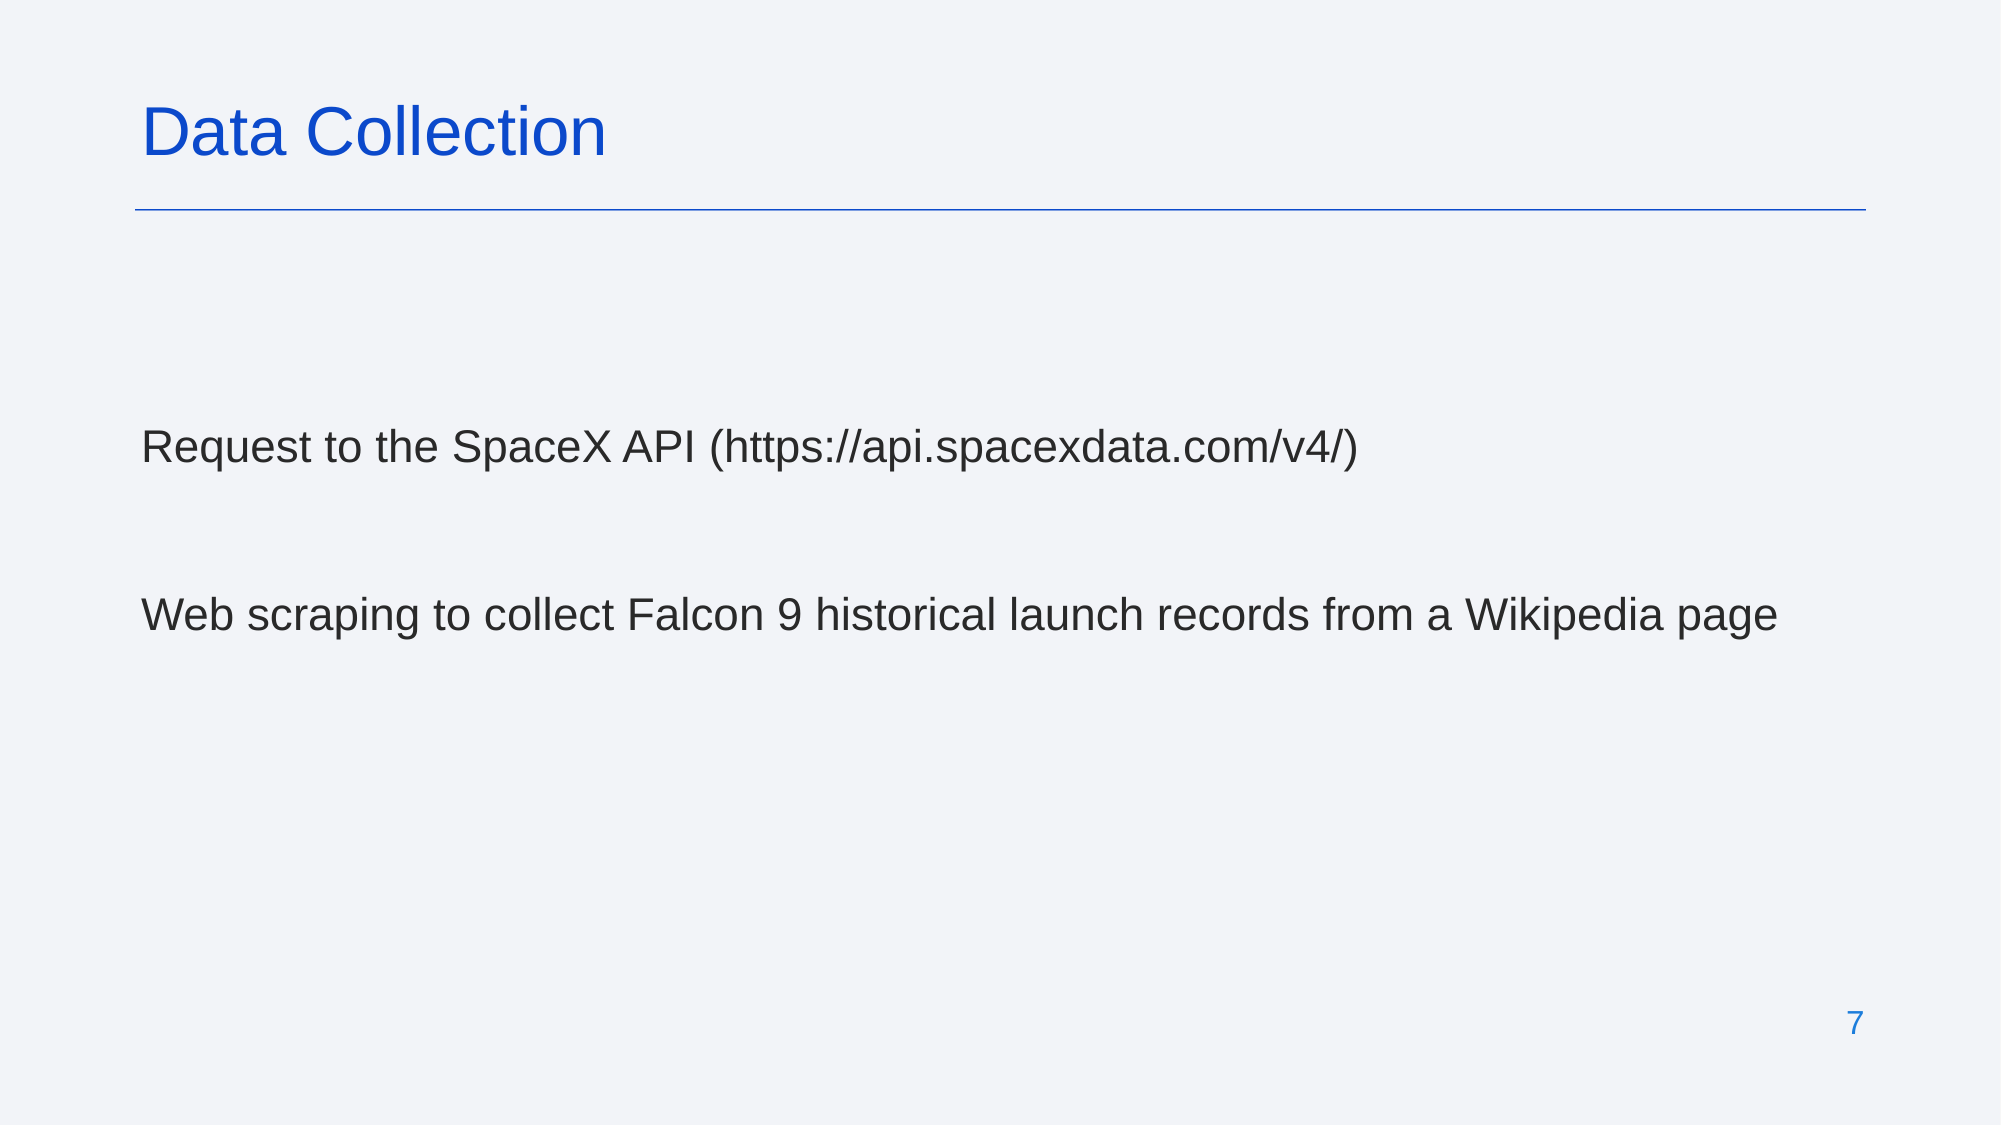

Data Collection
Request to the SpaceX API (https://api.spacexdata.com/v4/)

Web scraping to collect Falcon 9 historical launch records from a Wikipedia page

7